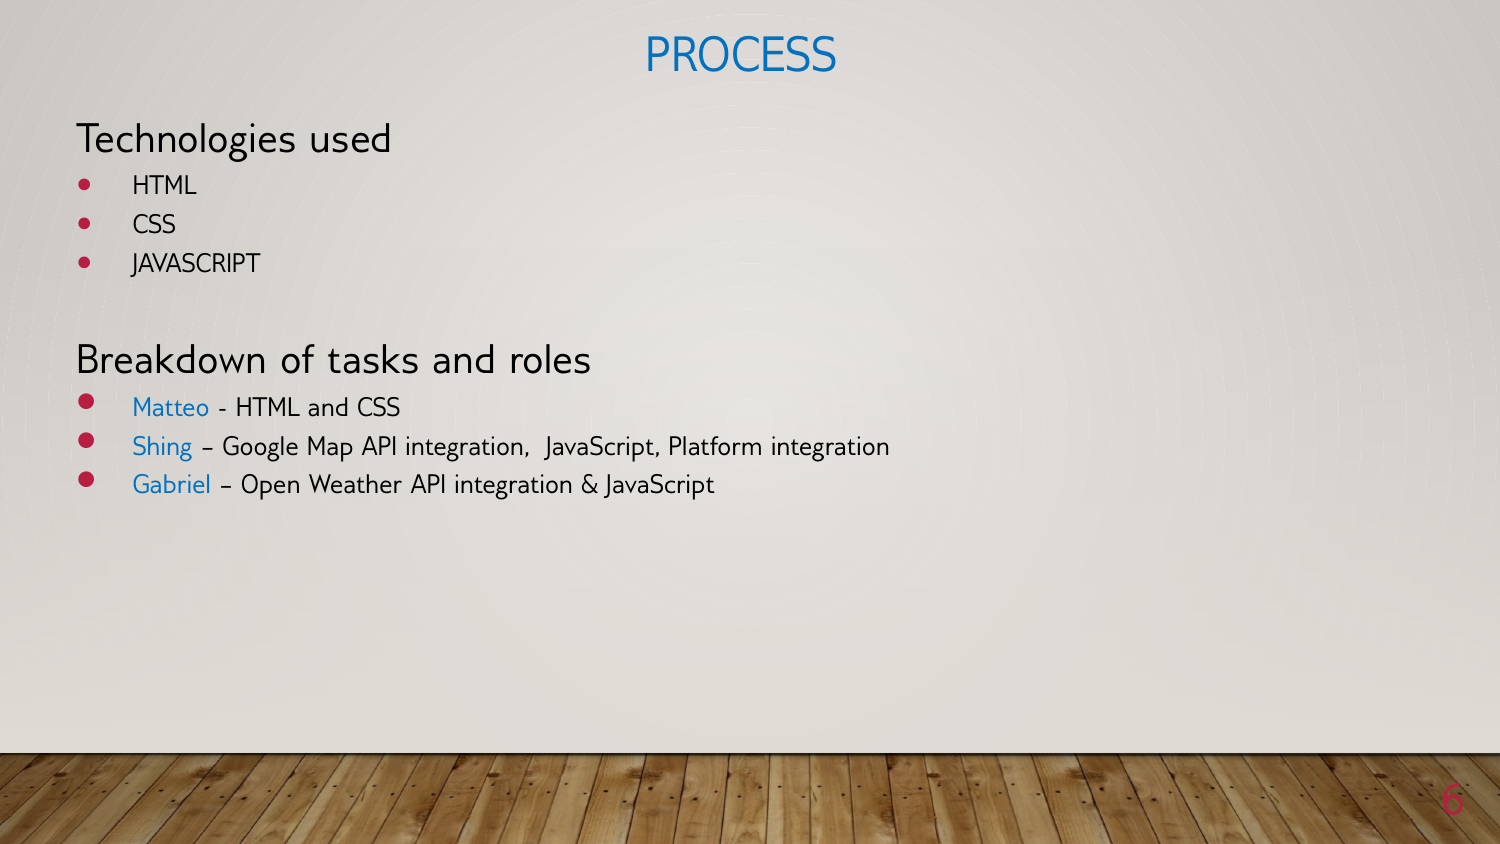

# Process
Technologies used
HTML
CSS
JAVASCRIPT

Breakdown of tasks and roles
Matteo - HTML and CSS
Shing – Google Map API integration,  JavaScript, Platform integration
Gabriel – Open Weather API integration & JavaScript
6